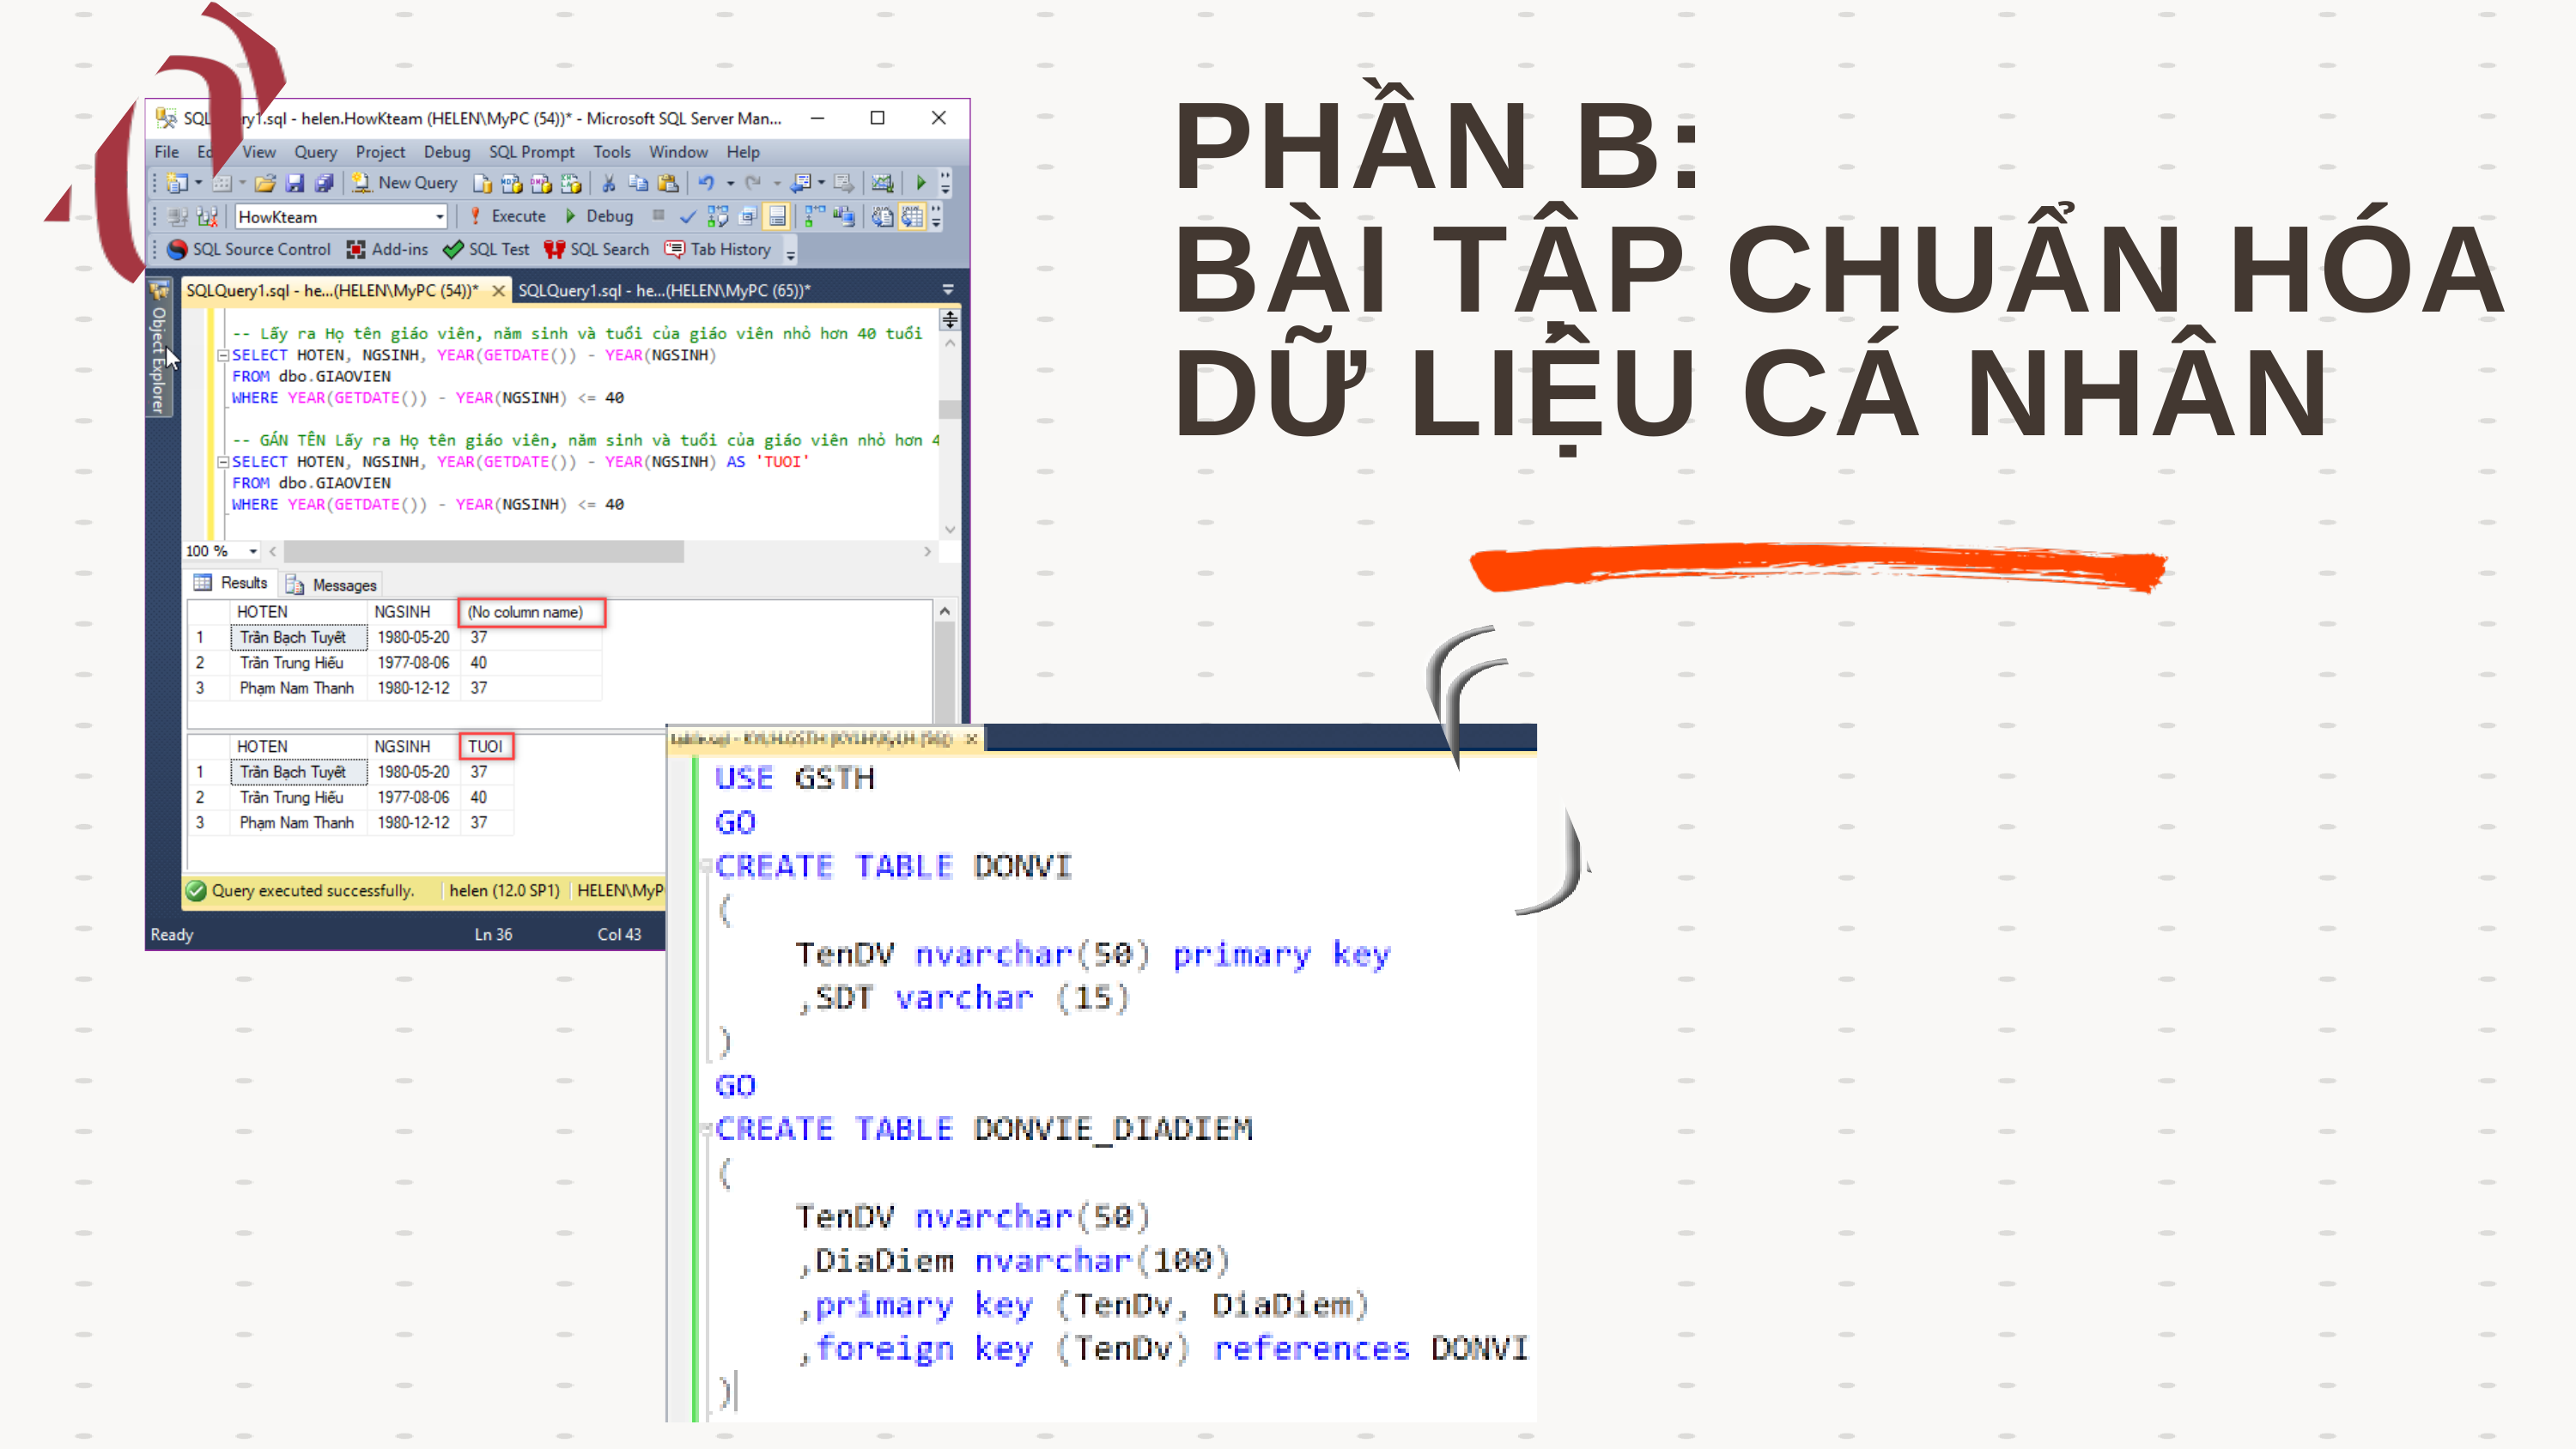

PHẦN B:
BÀI TẬP CHUẨN HÓA DỮ LIỆU CÁ NHÂN